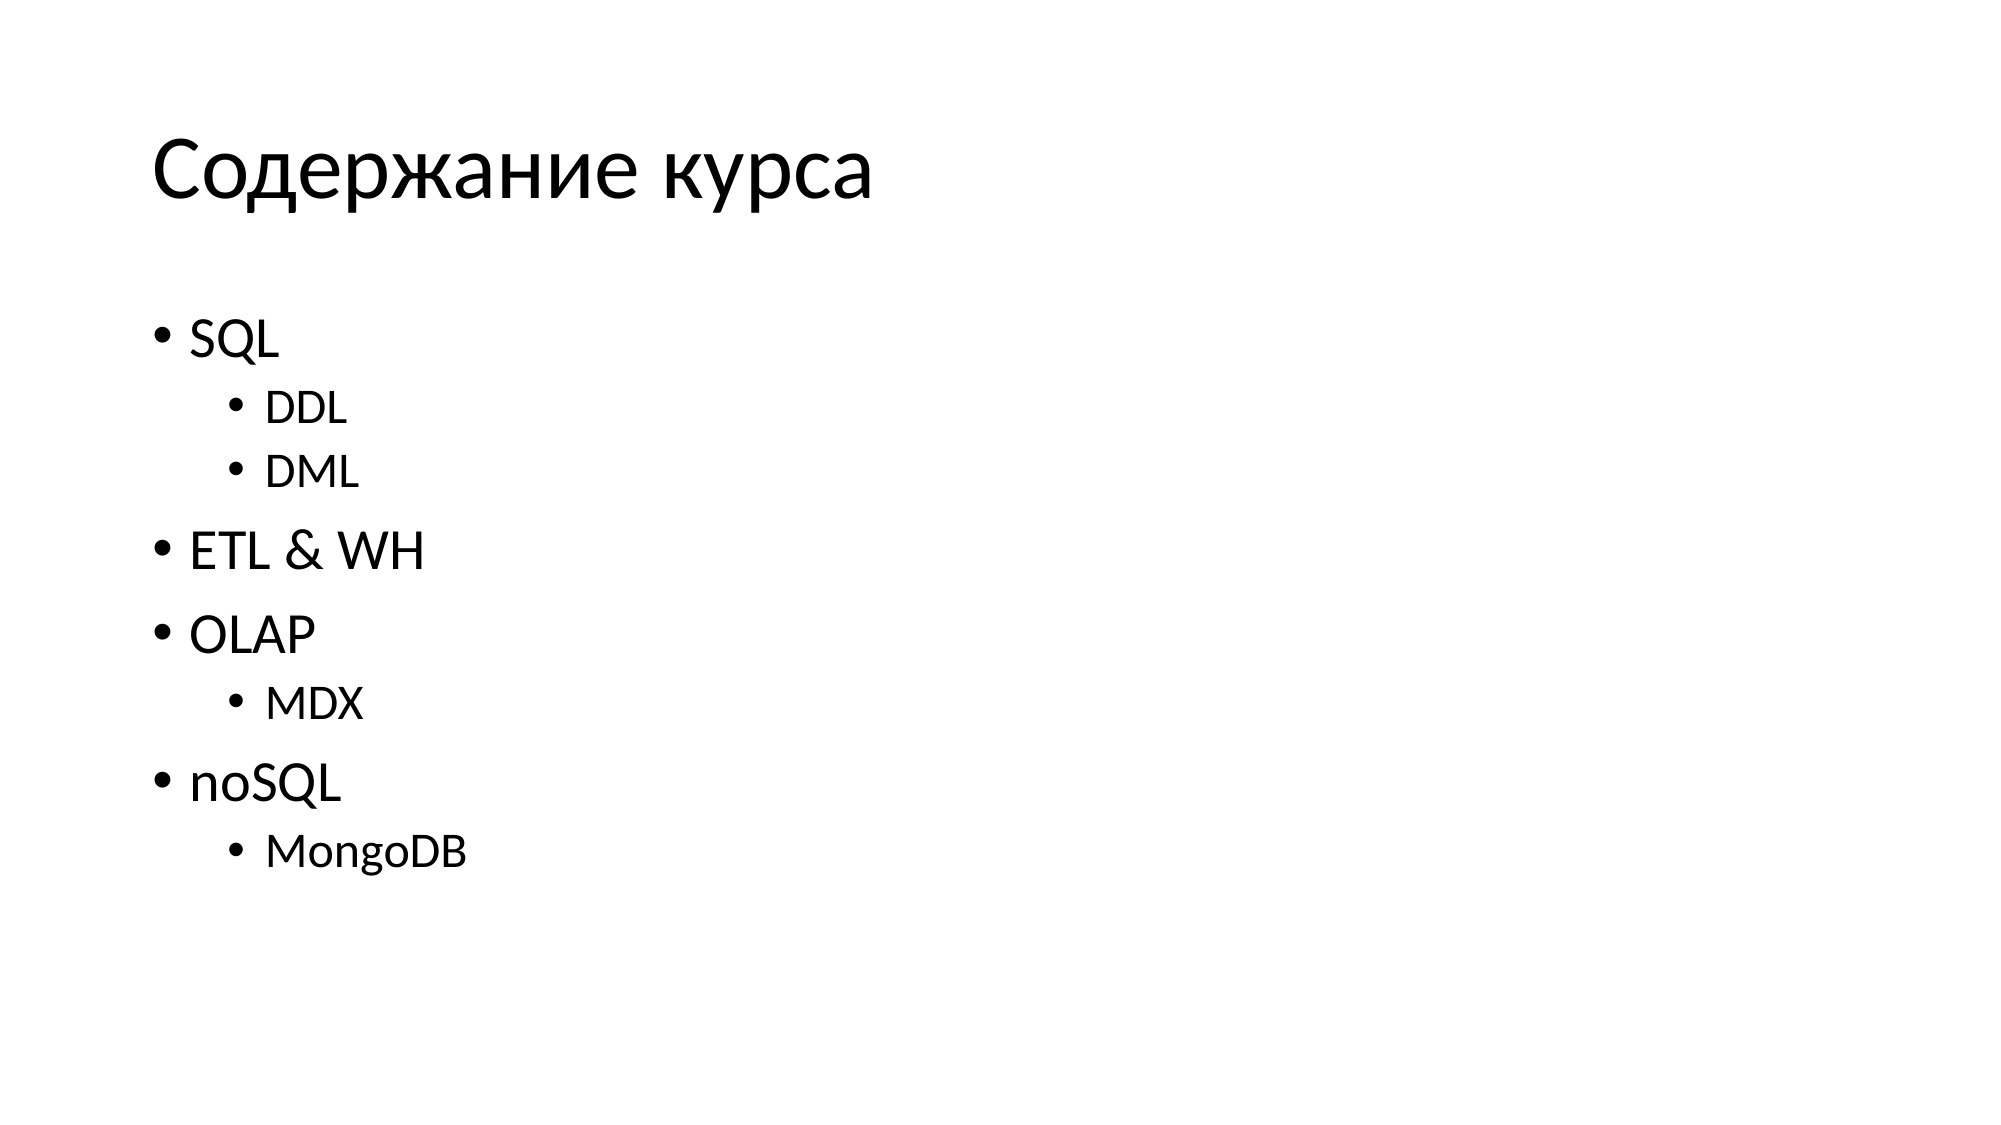

# Содержание курса
SQL
DDL
DML
ETL & WH
OLAP
MDX
noSQL
MongoDB